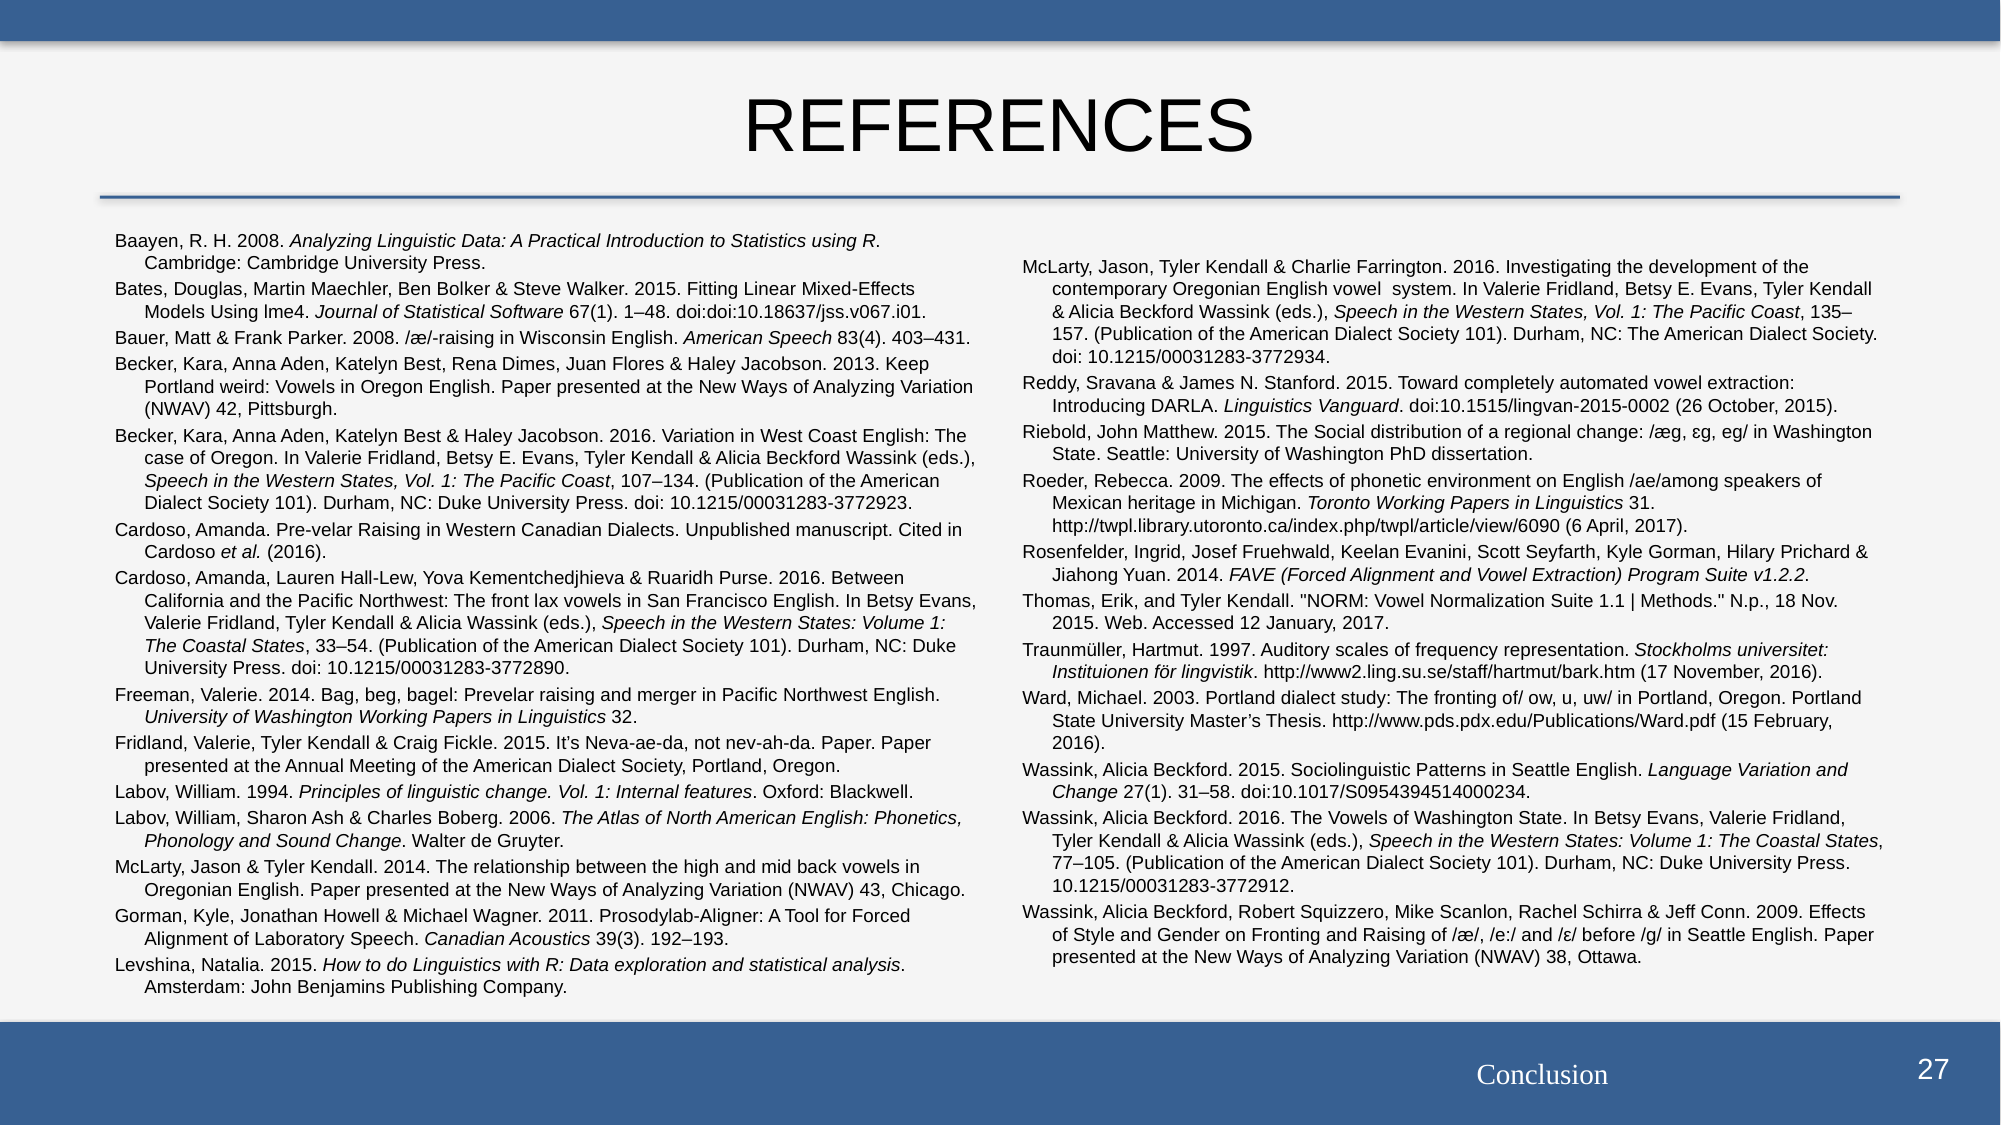

# References
Baayen, R. H. 2008. Analyzing Linguistic Data: A Practical Introduction to Statistics using R. Cambridge: Cambridge University Press.
Bates, Douglas, Martin Maechler, Ben Bolker & Steve Walker. 2015. Fitting Linear Mixed-Effects Models Using lme4. Journal of Statistical Software 67(1). 1–48. doi:doi:10.18637/jss.v067.i01.
Bauer, Matt & Frank Parker. 2008. /æ/-raising in Wisconsin English. American Speech 83(4). 403–431.
Becker, Kara, Anna Aden, Katelyn Best, Rena Dimes, Juan Flores & Haley Jacobson. 2013. Keep Portland weird: Vowels in Oregon English. Paper presented at the New Ways of Analyzing Variation (NWAV) 42, Pittsburgh.
Becker, Kara, Anna Aden, Katelyn Best & Haley Jacobson. 2016. Variation in West Coast English: The case of Oregon. In Valerie Fridland, Betsy E. Evans, Tyler Kendall & Alicia Beckford Wassink (eds.), Speech in the Western States, Vol. 1: The Pacific Coast, 107–134. (Publication of the American Dialect Society 101). Durham, NC: Duke University Press. doi: 10.1215/00031283-3772923.
Cardoso, Amanda. Pre-velar Raising in Western Canadian Dialects. Unpublished manuscript. Cited in Cardoso et al. (2016).
Cardoso, Amanda, Lauren Hall-Lew, Yova Kementchedjhieva & Ruaridh Purse. 2016. Between California and the Pacific Northwest: The front lax vowels in San Francisco English. In Betsy Evans, Valerie Fridland, Tyler Kendall & Alicia Wassink (eds.), Speech in the Western States: Volume 1: The Coastal States, 33–54. (Publication of the American Dialect Society 101). Durham, NC: Duke University Press. doi: 10.1215/00031283-3772890.
Freeman, Valerie. 2014. Bag, beg, bagel: Prevelar raising and merger in Pacific Northwest English. University of Washington Working Papers in Linguistics 32.
Fridland, Valerie, Tyler Kendall & Craig Fickle. 2015. It’s Neva-ae-da, not nev-ah-da. Paper. Paper presented at the Annual Meeting of the American Dialect Society, Portland, Oregon.
Labov, William. 1994. Principles of linguistic change. Vol. 1: Internal features. Oxford: Blackwell.
Labov, William, Sharon Ash & Charles Boberg. 2006. The Atlas of North American English: Phonetics, Phonology and Sound Change. Walter de Gruyter.
McLarty, Jason & Tyler Kendall. 2014. The relationship between the high and mid back vowels in Oregonian English. Paper presented at the New Ways of Analyzing Variation (NWAV) 43, Chicago.
Gorman, Kyle, Jonathan Howell & Michael Wagner. 2011. Prosodylab-Aligner: A Tool for Forced Alignment of Laboratory Speech. Canadian Acoustics 39(3). 192–193.
Levshina, Natalia. 2015. How to do Linguistics with R: Data exploration and statistical analysis. Amsterdam: John Benjamins Publishing Company.

McLarty, Jason, Tyler Kendall & Charlie Farrington. 2016. Investigating the development of the contemporary Oregonian English vowel  system. In Valerie Fridland, Betsy E. Evans, Tyler Kendall & Alicia Beckford Wassink (eds.), Speech in the Western States, Vol. 1: The Pacific Coast, 135–157. (Publication of the American Dialect Society 101). Durham, NC: The American Dialect Society. doi: 10.1215/00031283-3772934.
Reddy, Sravana & James N. Stanford. 2015. Toward completely automated vowel extraction: Introducing DARLA. Linguistics Vanguard. doi:10.1515/lingvan-2015-0002 (26 October, 2015).
Riebold, John Matthew. 2015. The Social distribution of a regional change: /æg, ɛg, eg/ in Washington State. Seattle: University of Washington PhD dissertation.
Roeder, Rebecca. 2009. The effects of phonetic environment on English /ae/among speakers of Mexican heritage in Michigan. Toronto Working Papers in Linguistics 31. http://twpl.library.utoronto.ca/index.php/twpl/article/view/6090 (6 April, 2017).
Rosenfelder, Ingrid, Josef Fruehwald, Keelan Evanini, Scott Seyfarth, Kyle Gorman, Hilary Prichard & Jiahong Yuan. 2014. FAVE (Forced Alignment and Vowel Extraction) Program Suite v1.2.2.
Thomas, Erik, and Tyler Kendall. "NORM: Vowel Normalization Suite 1.1 | Methods." N.p., 18 Nov. 2015. Web. Accessed 12 January, 2017.
Traunmüller, Hartmut. 1997. Auditory scales of frequency representation. Stockholms universitet: Instituionen för lingvistik. http://www2.ling.su.se/staff/hartmut/bark.htm (17 November, 2016).
Ward, Michael. 2003. Portland dialect study: The fronting of/ ow, u, uw/ in Portland, Oregon. Portland State University Master’s Thesis. http://www.pds.pdx.edu/Publications/Ward.pdf (15 February, 2016).
Wassink, Alicia Beckford. 2015. Sociolinguistic Patterns in Seattle English. Language Variation and Change 27(1). 31–58. doi:10.1017/S0954394514000234.
Wassink, Alicia Beckford. 2016. The Vowels of Washington State. In Betsy Evans, Valerie Fridland, Tyler Kendall & Alicia Wassink (eds.), Speech in the Western States: Volume 1: The Coastal States, 77–105. (Publication of the American Dialect Society 101). Durham, NC: Duke University Press. 10.1215/00031283-3772912.
Wassink, Alicia Beckford, Robert Squizzero, Mike Scanlon, Rachel Schirra & Jeff Conn. 2009. Effects of Style and Gender on Fronting and Raising of /æ/, /e:/ and /ε/ before /ɡ/ in Seattle English. Paper presented at the New Ways of Analyzing Variation (NWAV) 38, Ottawa.

Conclusion
27